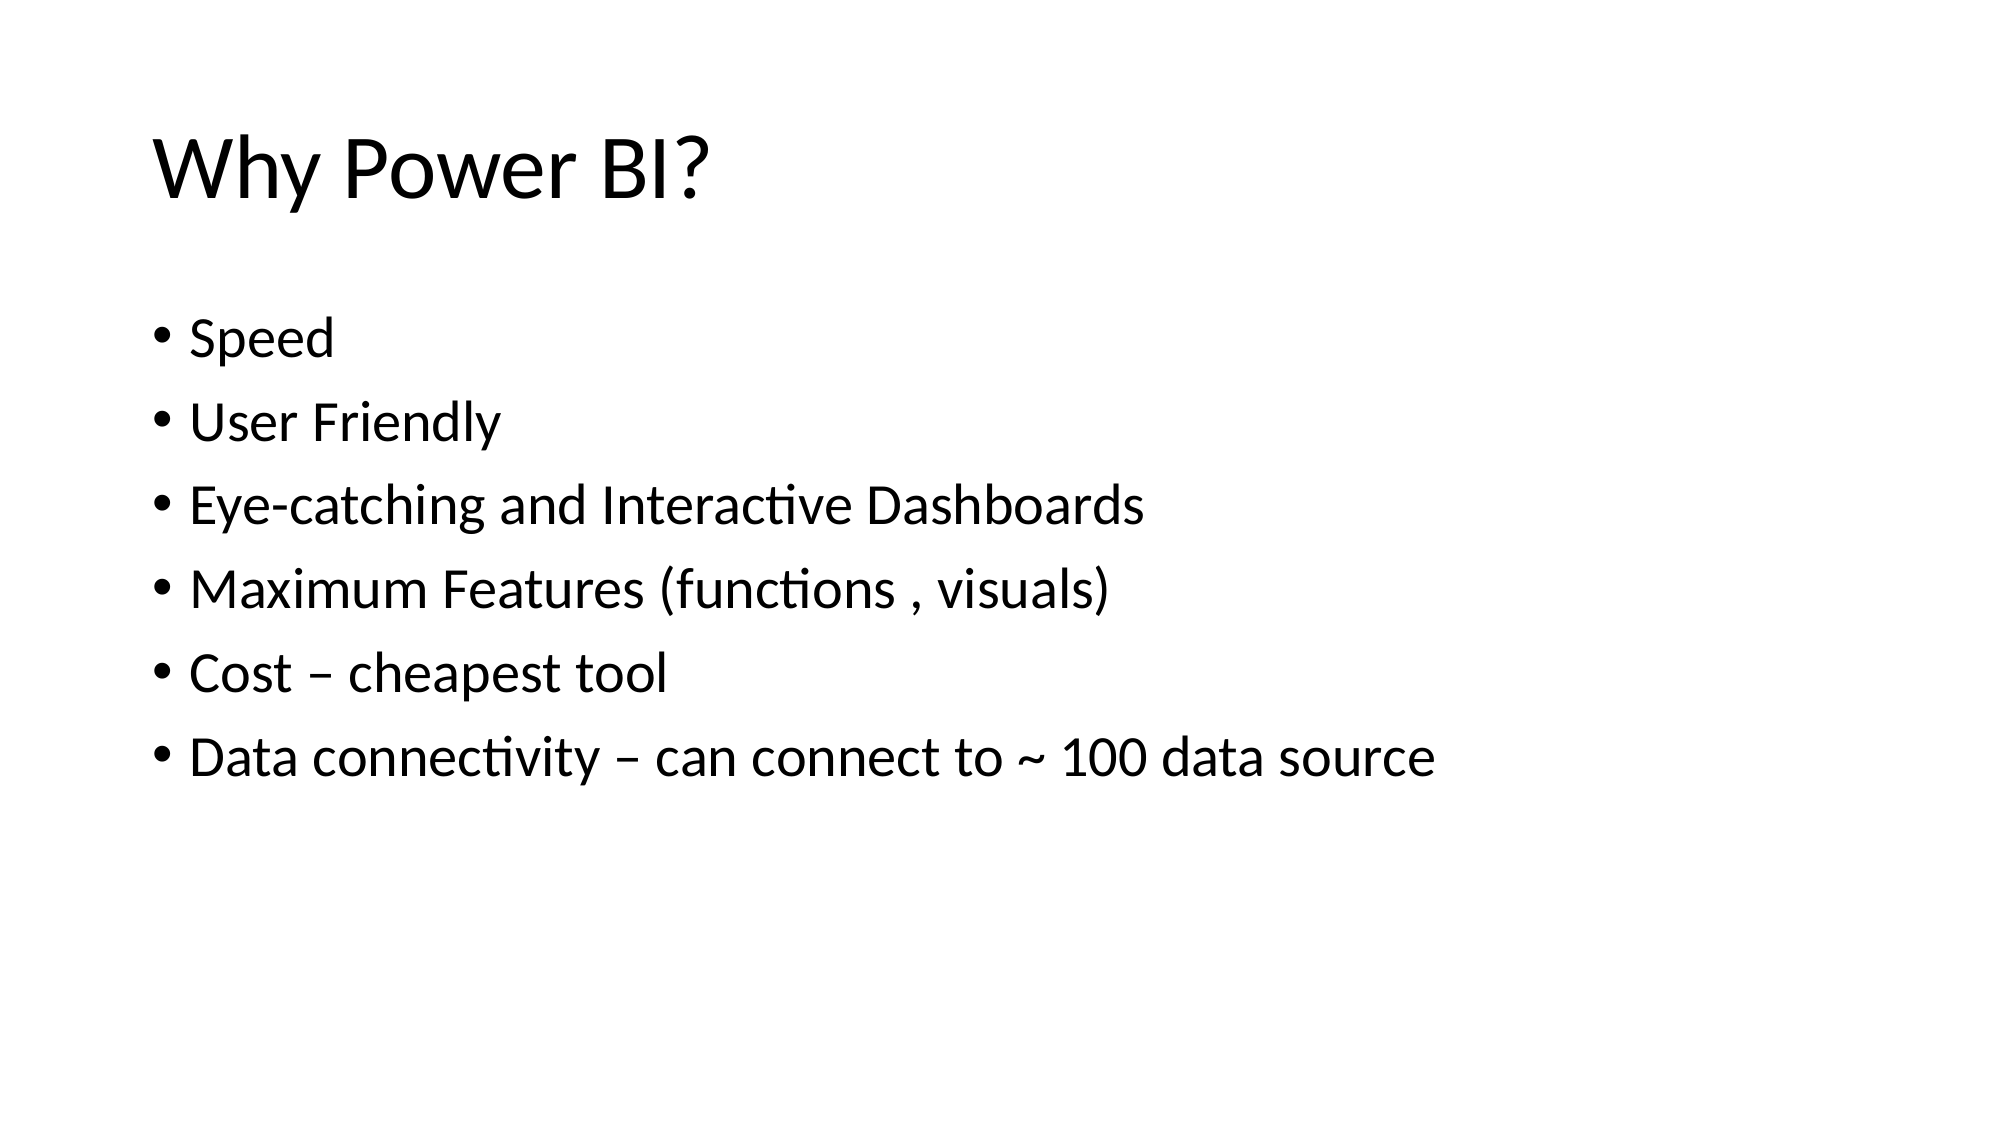

# Why Power BI?
Speed
User Friendly
Eye-catching and Interactive Dashboards
Maximum Features (functions , visuals)
Cost – cheapest tool
Data connectivity – can connect to ~ 100 data source